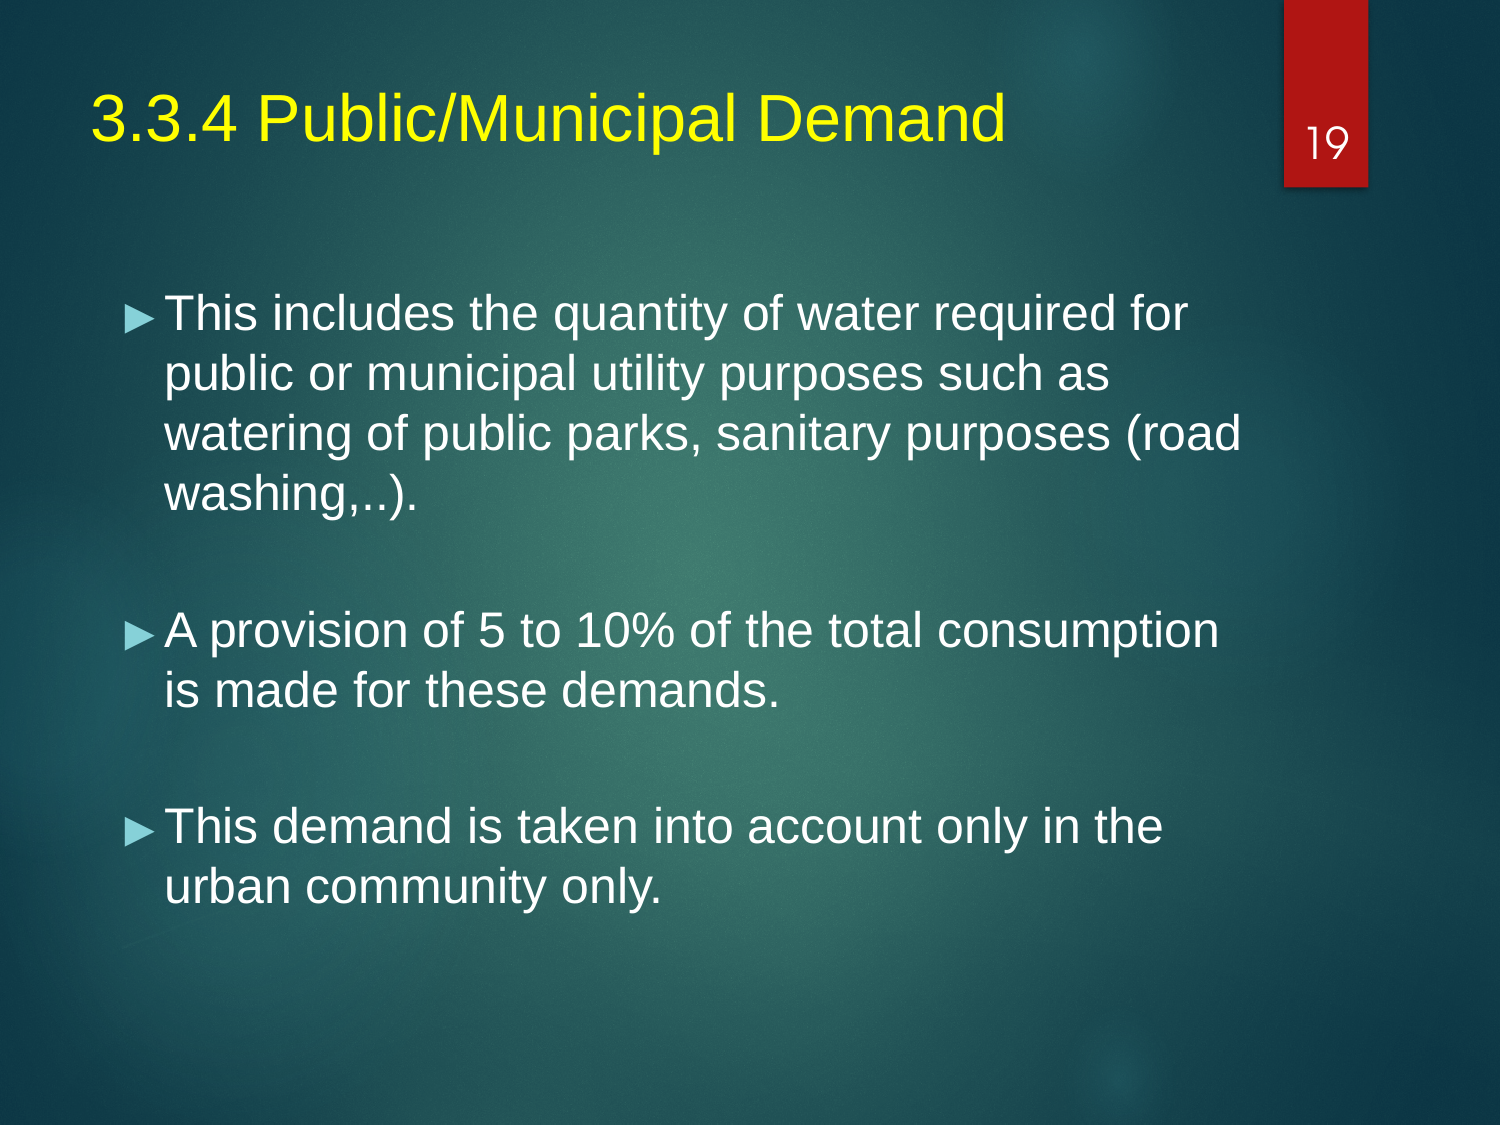

19
# 3.3.4 Public/Municipal Demand
This includes the quantity of water required for public or municipal utility purposes such as watering of public parks, sanitary purposes (road washing,..).
A provision of 5 to 10% of the total consumption is made for these demands.
This demand is taken into account only in the urban community only.